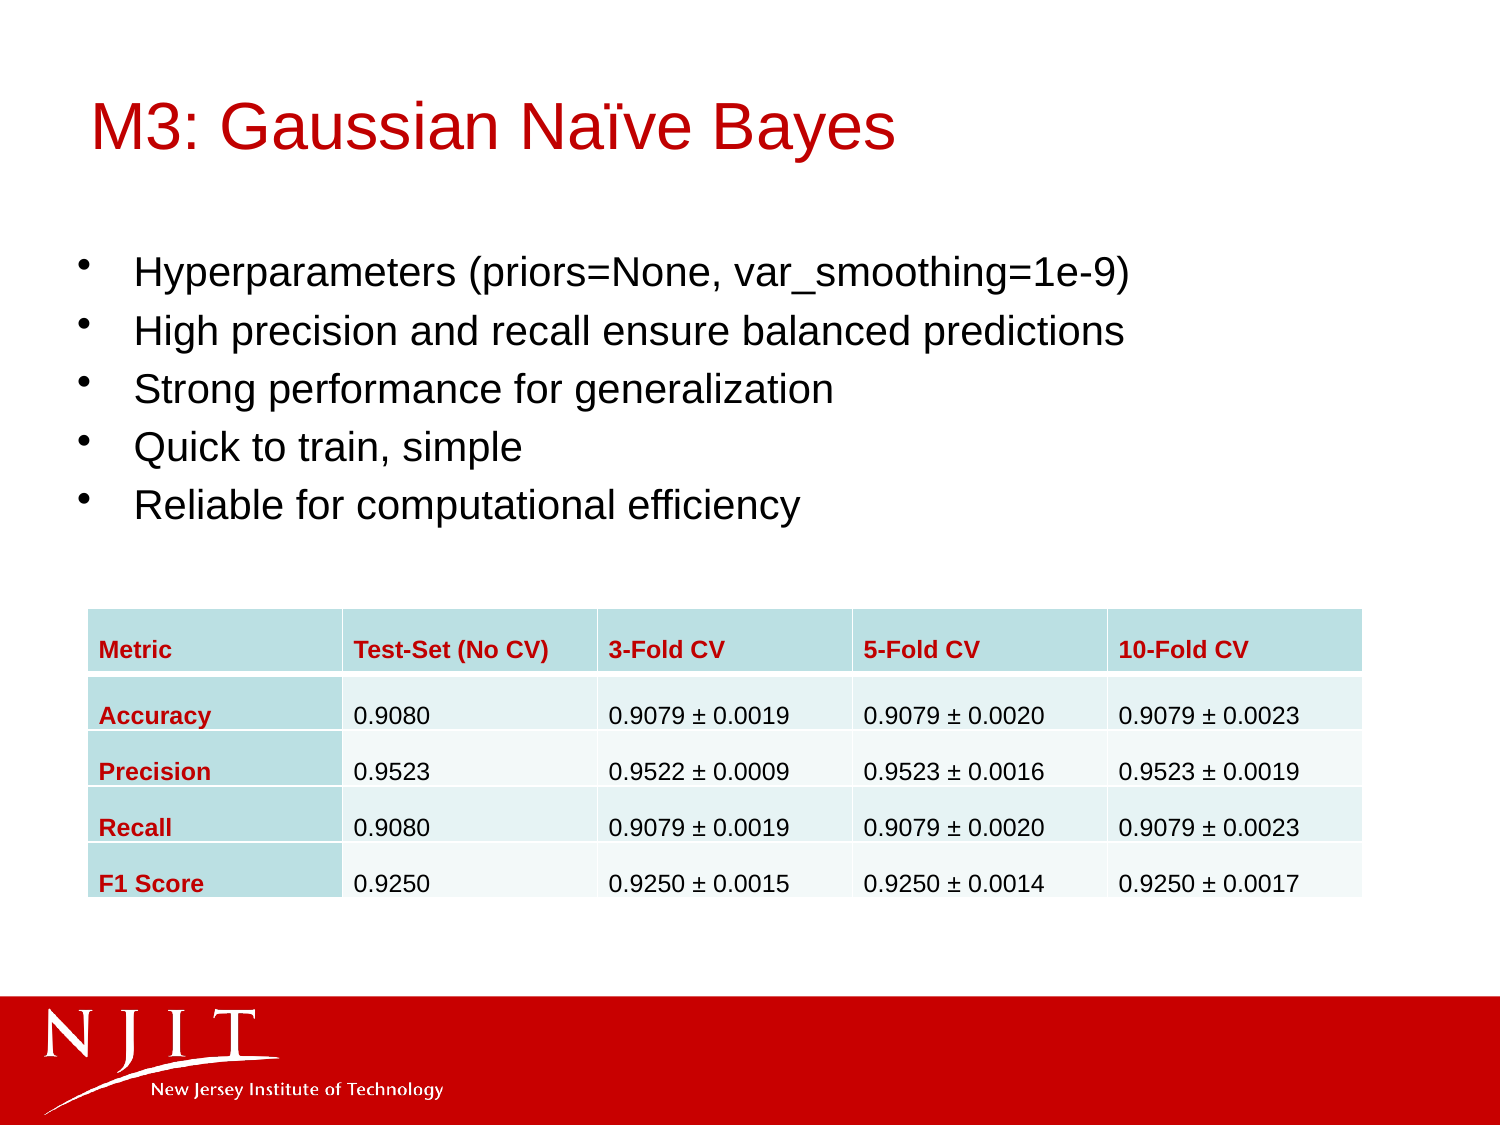

# M3: Gaussian Naïve Bayes
Hyperparameters (priors=None, var_smoothing=1e-9)
High precision and recall ensure balanced predictions
Strong performance for generalization
Quick to train, simple
Reliable for computational efficiency
| Metric | Test-Set (No CV) | 3-Fold CV | 5-Fold CV | 10-Fold CV |
| --- | --- | --- | --- | --- |
| Accuracy | 0.9080 | 0.9079 ± 0.0019 | 0.9079 ± 0.0020 | 0.9079 ± 0.0023 |
| Precision | 0.9523 | 0.9522 ± 0.0009 | 0.9523 ± 0.0016 | 0.9523 ± 0.0019 |
| Recall | 0.9080 | 0.9079 ± 0.0019 | 0.9079 ± 0.0020 | 0.9079 ± 0.0023 |
| F1 Score | 0.9250 | 0.9250 ± 0.0015 | 0.9250 ± 0.0014 | 0.9250 ± 0.0017 |